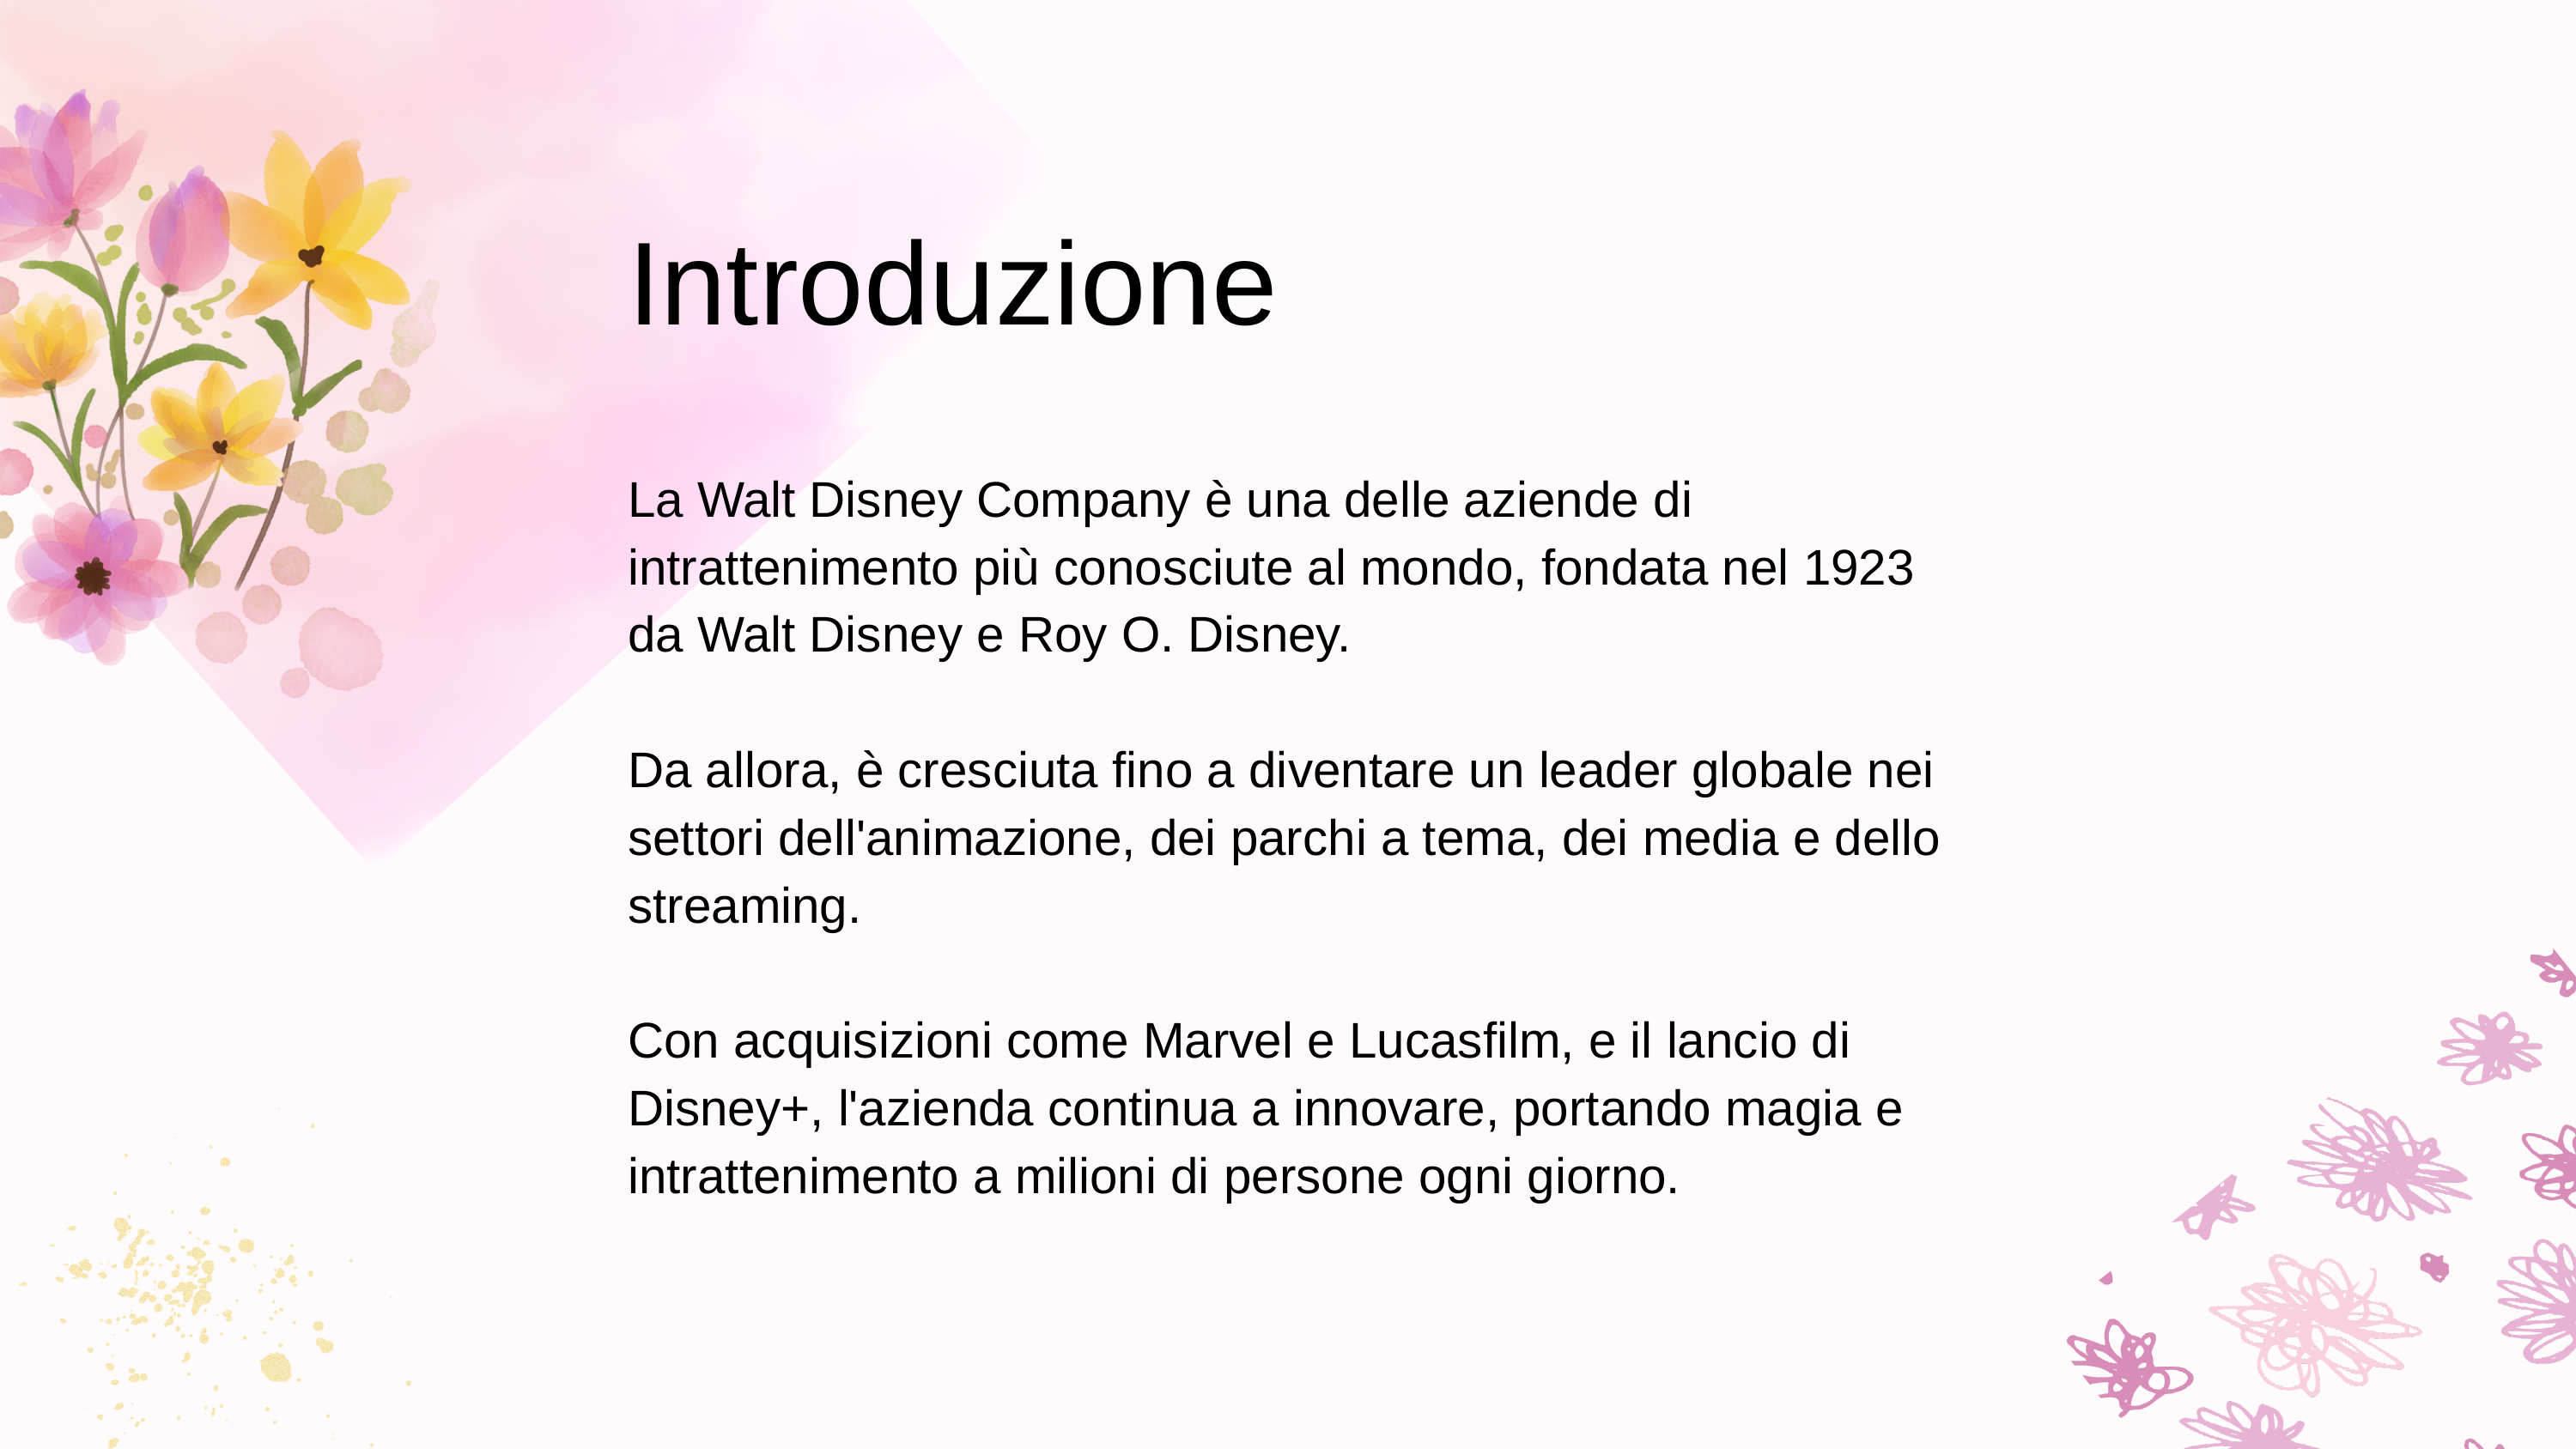

Introduzione
La Walt Disney Company è una delle aziende di intrattenimento più conosciute al mondo, fondata nel 1923 da Walt Disney e Roy O. Disney.

Da allora, è cresciuta fino a diventare un leader globale nei settori dell'animazione, dei parchi a tema, dei media e dello streaming.

Con acquisizioni come Marvel e Lucasfilm, e il lancio di Disney+, l'azienda continua a innovare, portando magia e intrattenimento a milioni di persone ogni giorno.